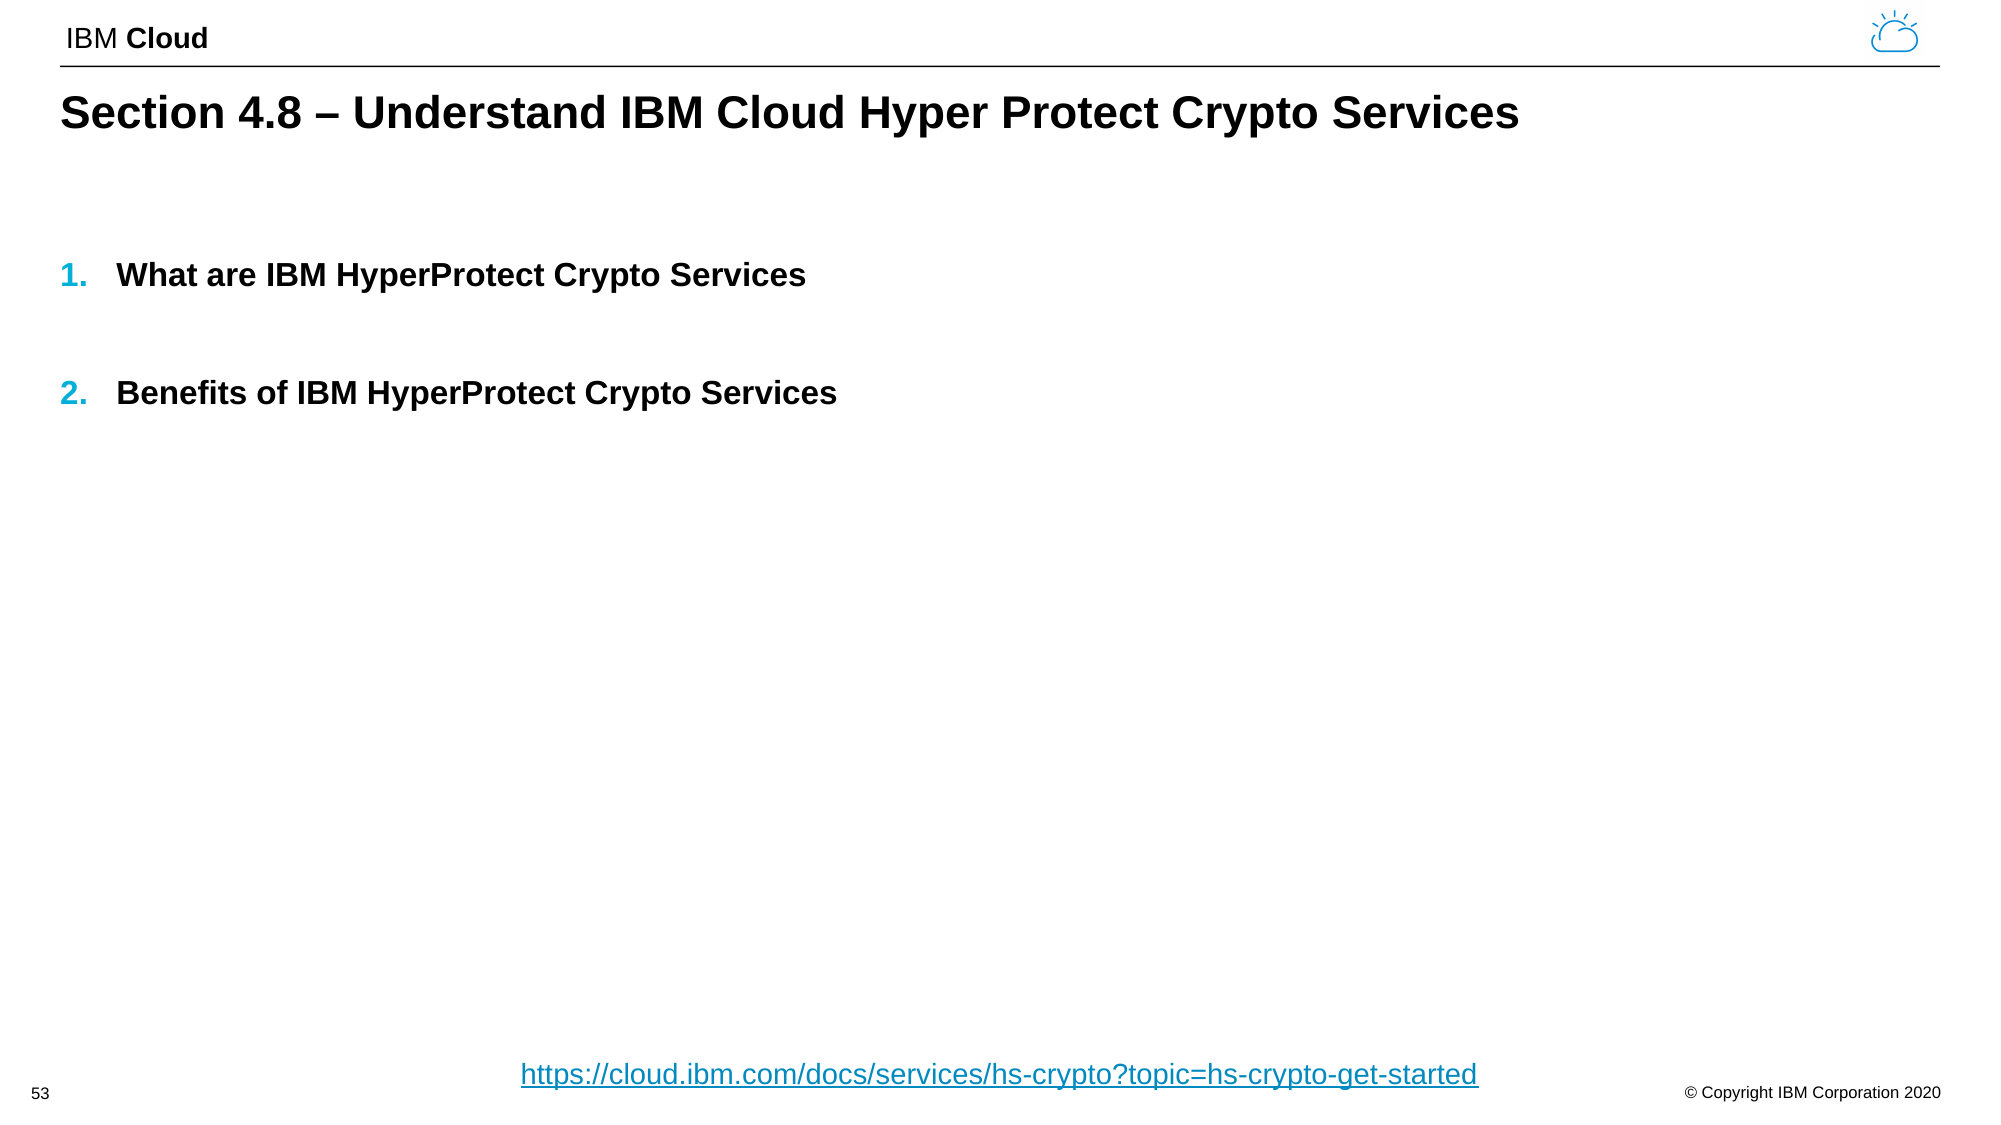

# Section 4.8 – Understand IBM Cloud Hyper Protect Crypto Services
What are IBM HyperProtect Crypto Services

Benefits of IBM HyperProtect Crypto Services

https://cloud.ibm.com/docs/services/hs-crypto?topic=hs-crypto-get-started
53